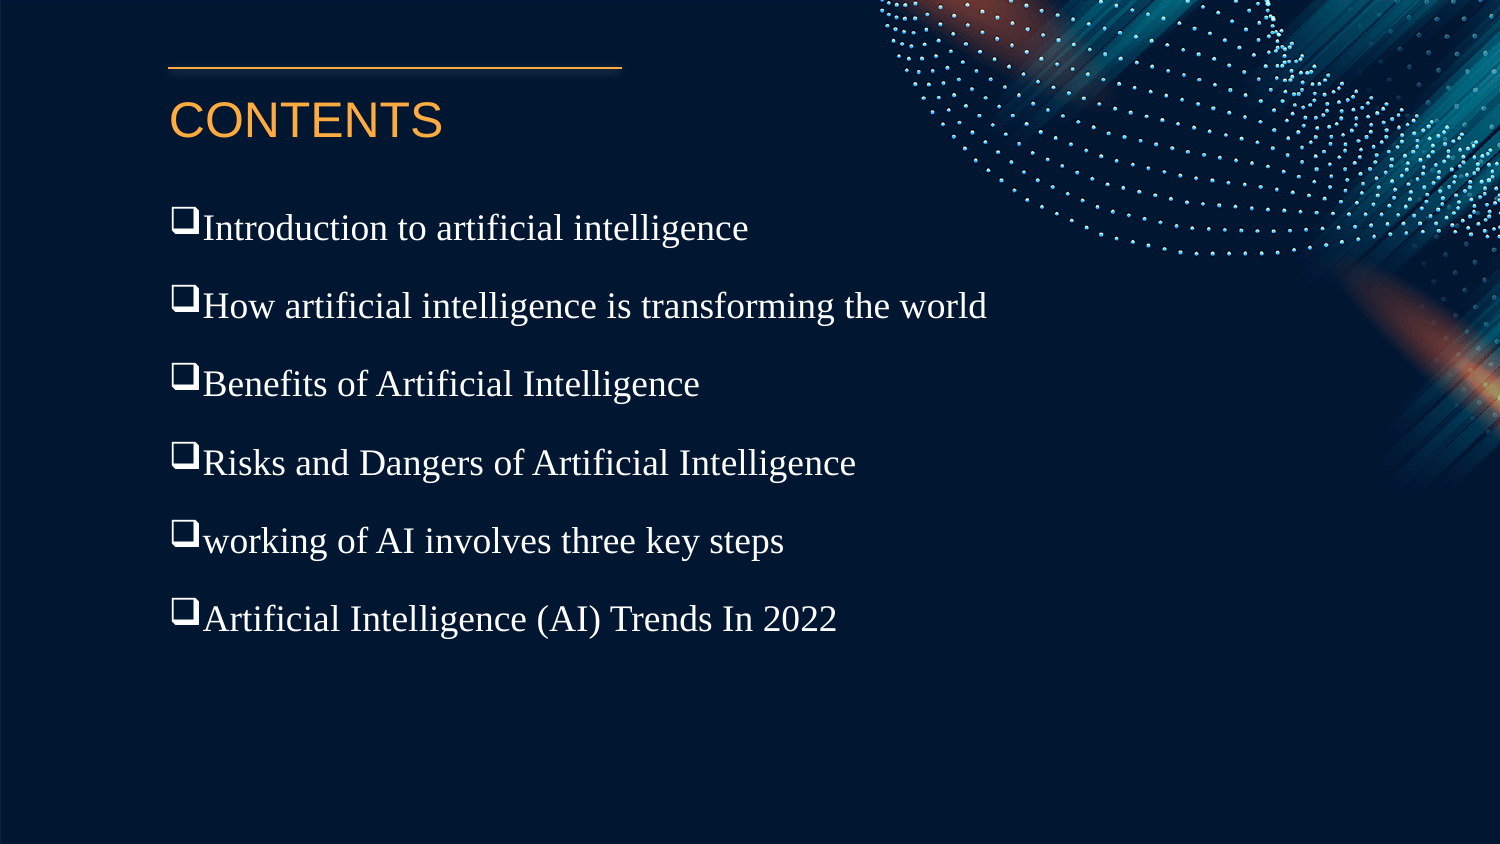

# CONTENTS
Introduction to artificial intelligence
How artificial intelligence is transforming the world
Benefits of Artificial Intelligence
Risks and Dangers of Artificial Intelligence
working of AI involves three key steps
Artificial Intelligence (AI) Trends In 2022